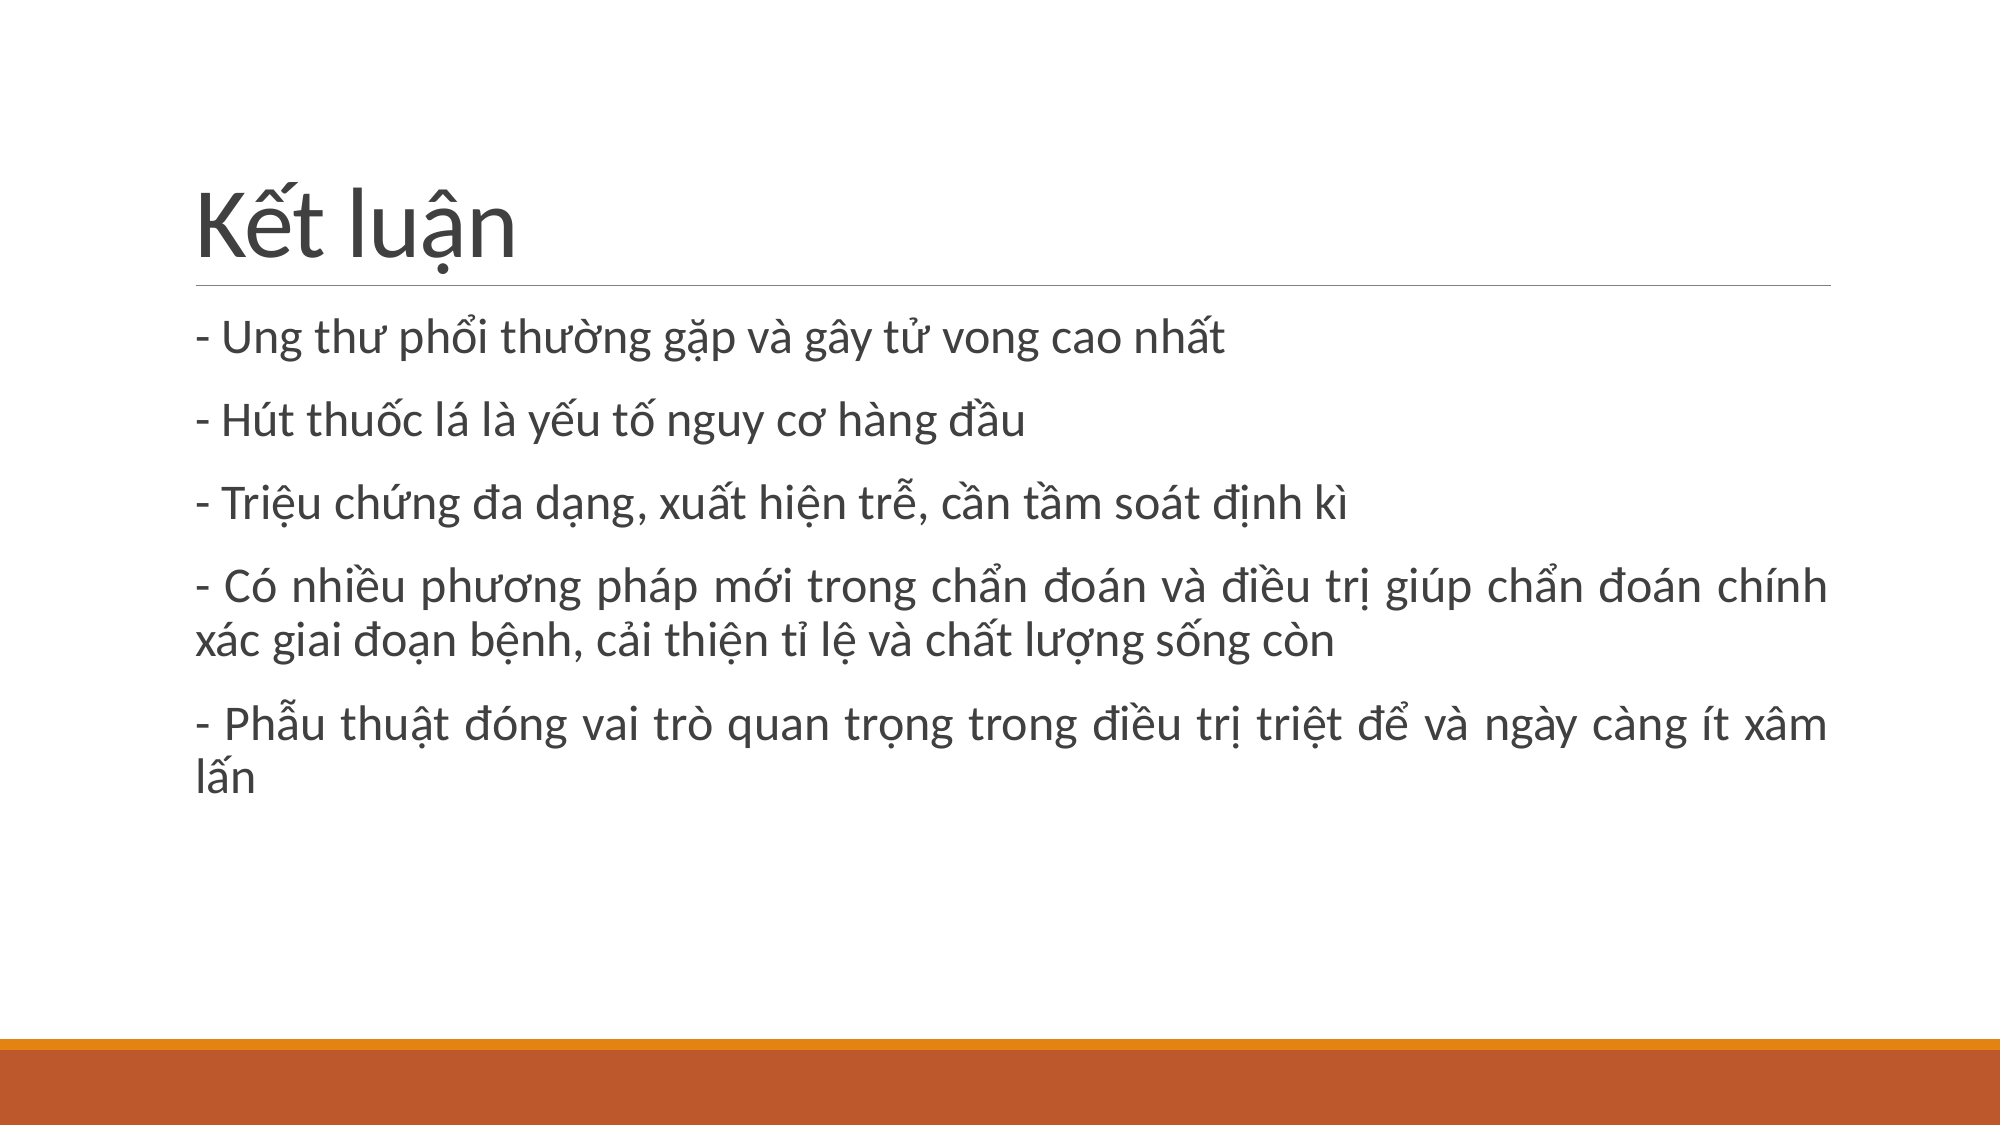

# Kết luận
- Ung thư phổi thường gặp và gây tử vong cao nhất
- Hút thuốc lá là yếu tố nguy cơ hàng đầu
- Triệu chứng đa dạng, xuất hiện trễ, cần tầm soát định kì
- Có nhiều phương pháp mới trong chẩn đoán và điều trị giúp chẩn đoán chính xác giai đoạn bệnh, cải thiện tỉ lệ và chất lượng sống còn
- Phẫu thuật đóng vai trò quan trọng trong điều trị triệt để và ngày càng ít xâm lấn